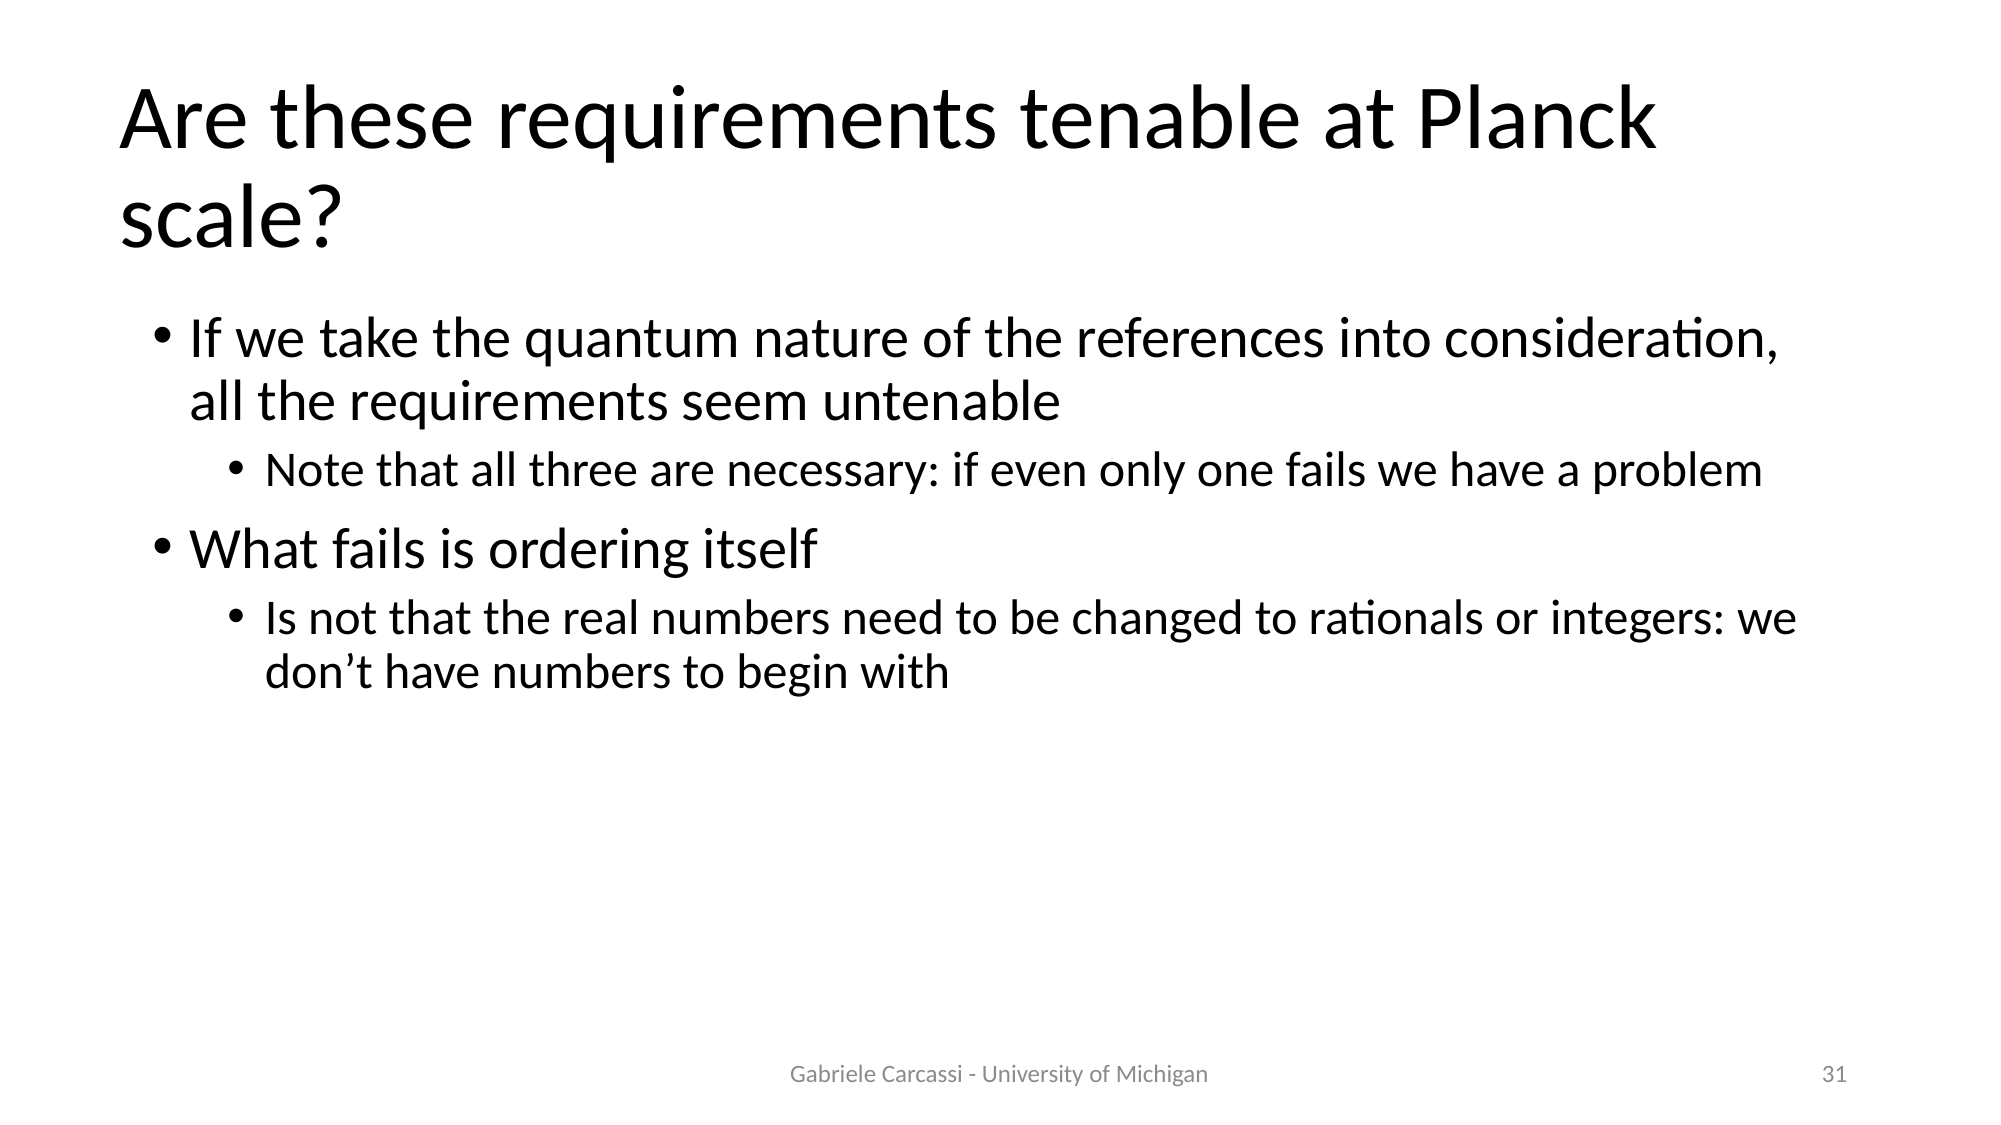

# Are these requirements tenable at Planck scale?
If we take the quantum nature of the references into consideration, all the requirements seem untenable
Note that all three are necessary: if even only one fails we have a problem
What fails is ordering itself
Is not that the real numbers need to be changed to rationals or integers: we don’t have numbers to begin with

Gabriele Carcassi - University of Michigan
31